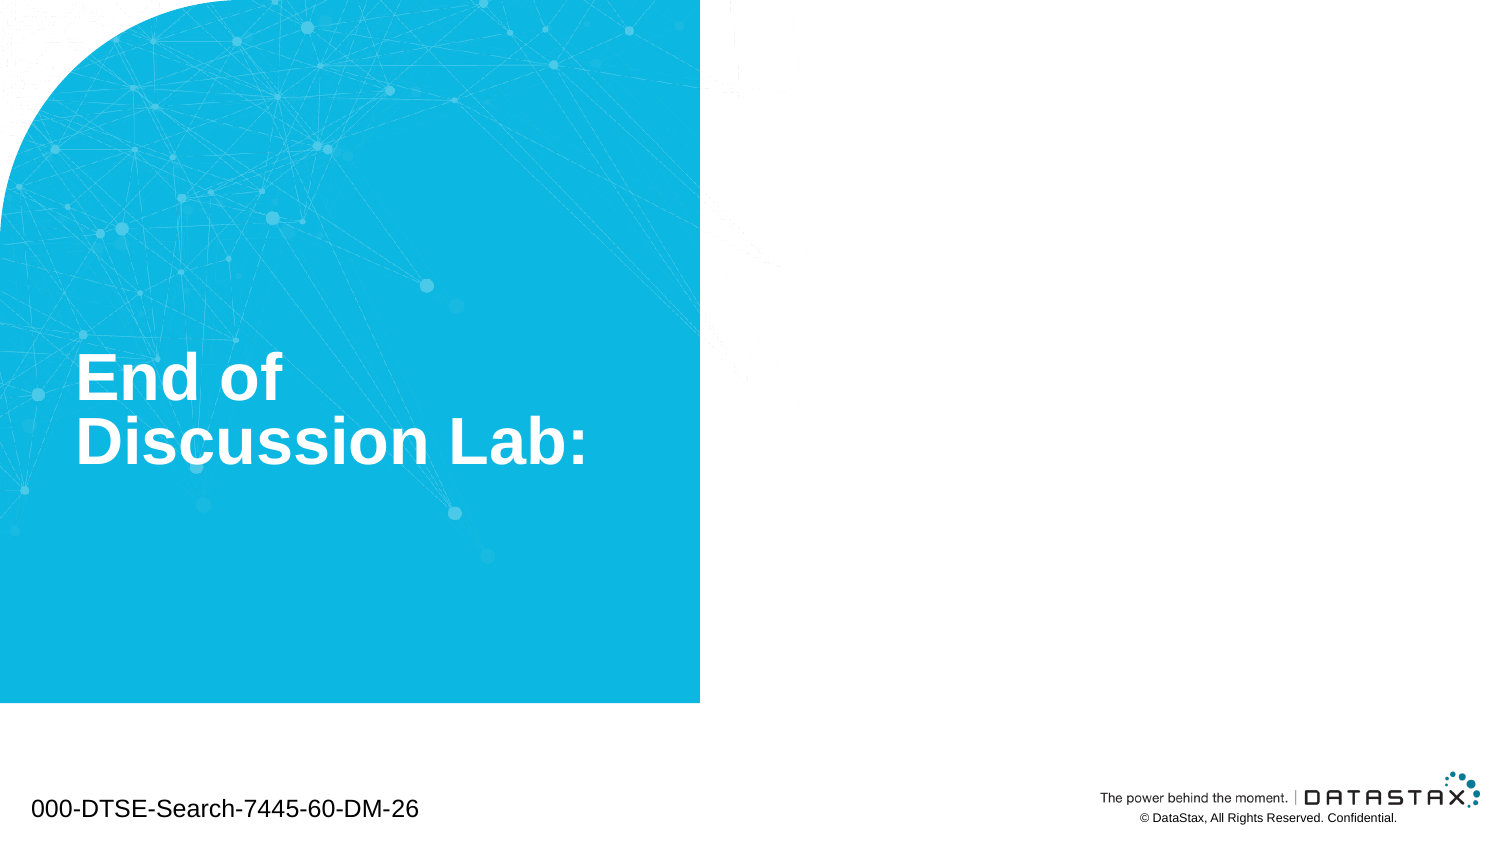

# End of Discussion Lab:
000-DTSE-Search-7445-60-DM-26
© DataStax, All Rights Reserved. Confidential.